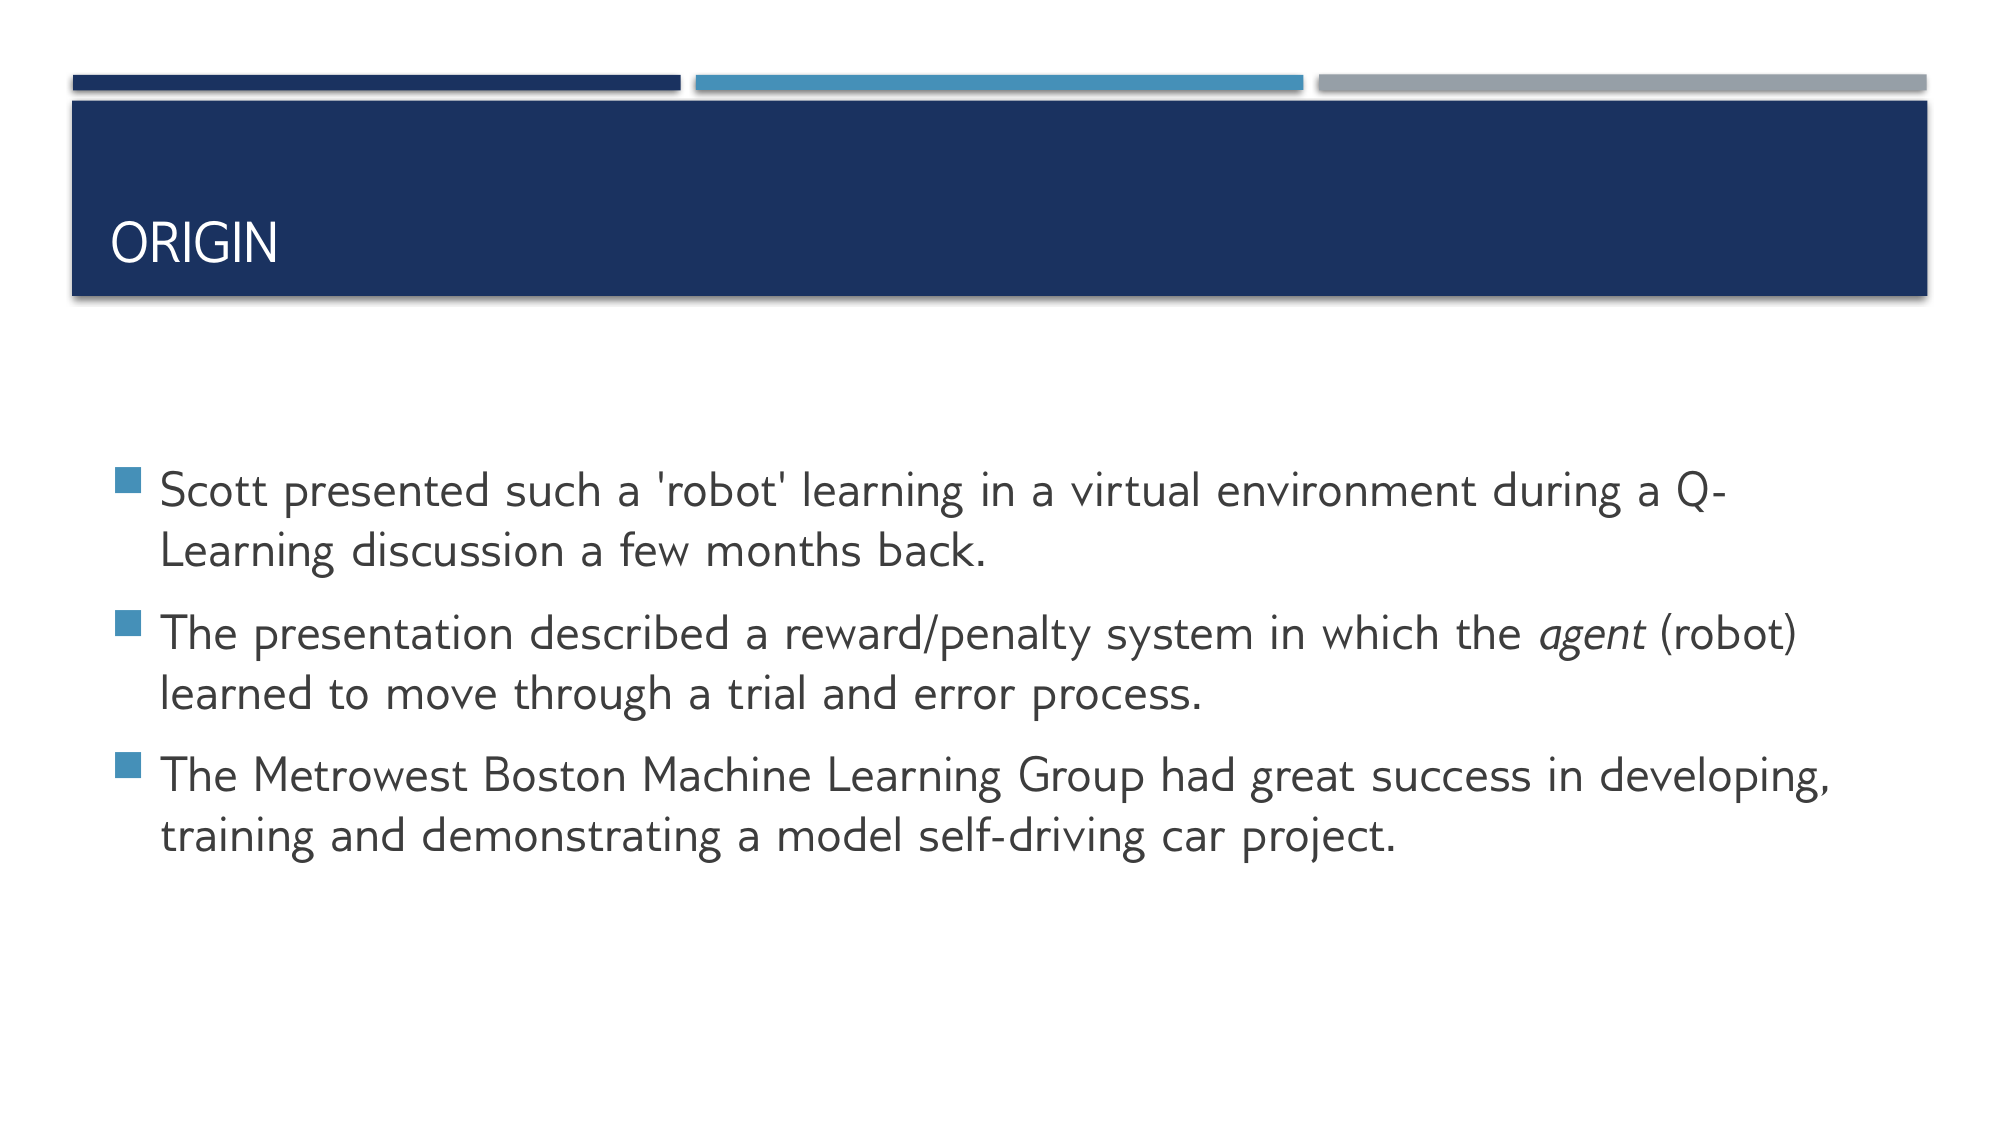

# origin
Scott presented such a 'robot' learning in a virtual environment during a Q-Learning discussion a few months back.
The presentation described a reward/penalty system in which the agent (robot) learned to move through a trial and error process.
The Metrowest Boston Machine Learning Group had great success in developing, training and demonstrating a model self-driving car project.